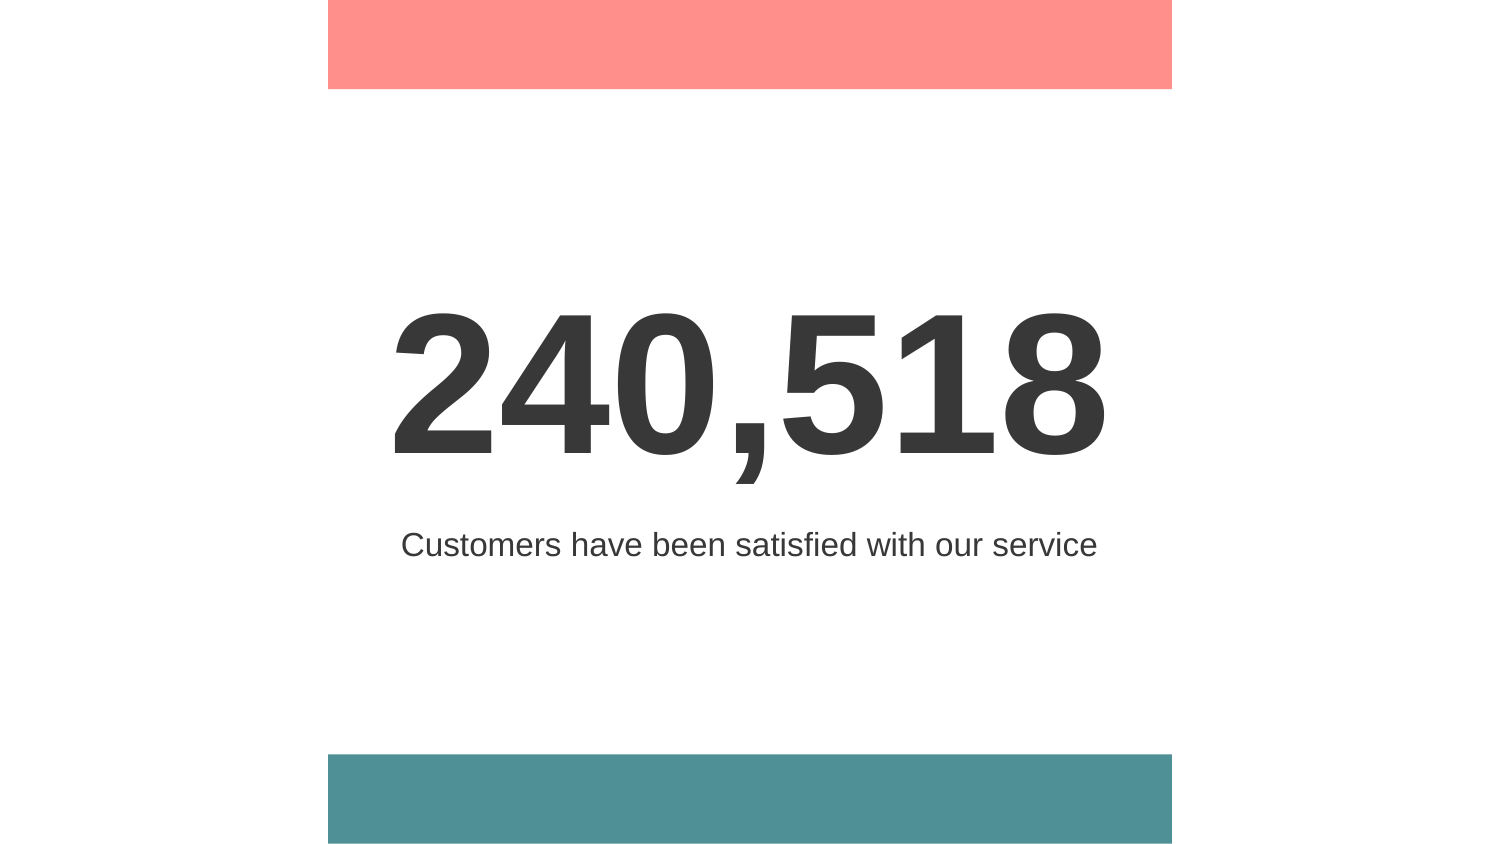

# 240,518
Customers have been satisfied with our service